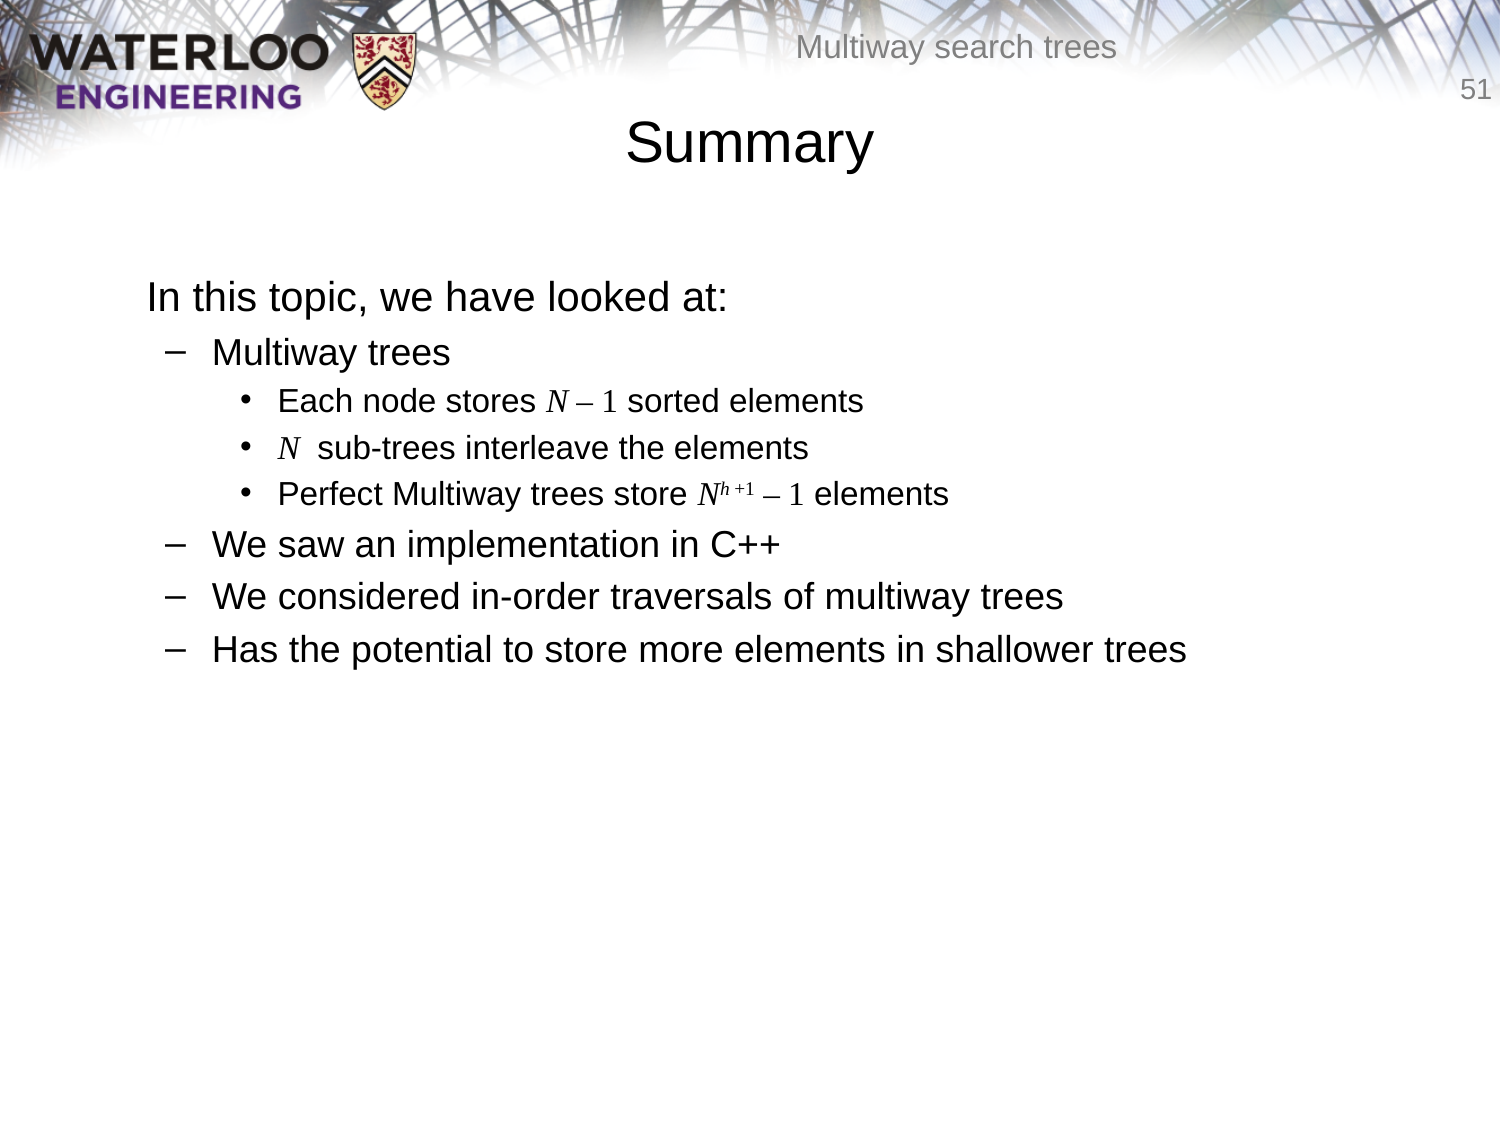

# Summary
	In this topic, we have looked at:
Multiway trees
Each node stores N – 1 sorted elements
N  sub-trees interleave the elements
Perfect Multiway trees store Nh +1 – 1 elements
We saw an implementation in C++
We considered in-order traversals of multiway trees
Has the potential to store more elements in shallower trees